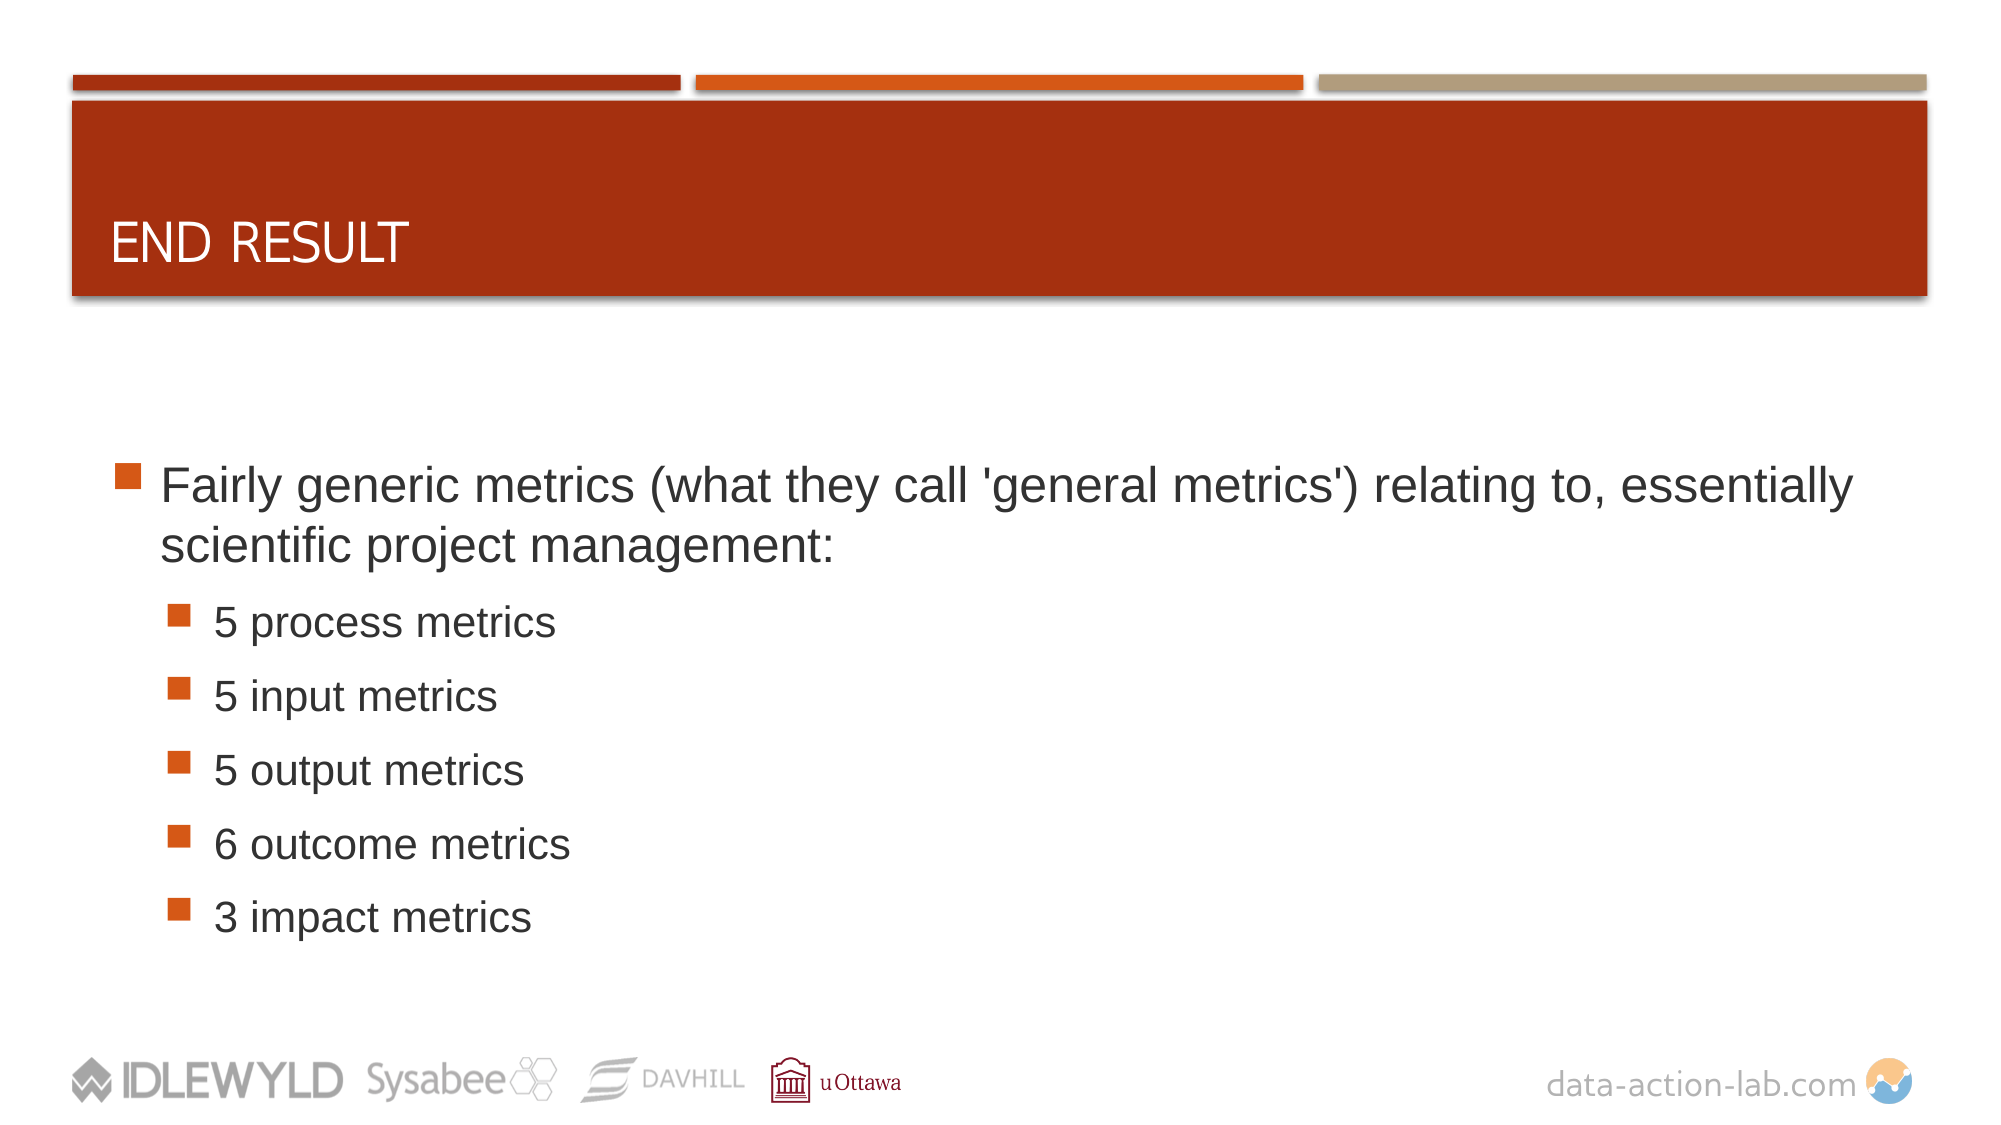

# End Result
Fairly generic metrics (what they call 'general metrics') relating to, essentially scientific project management:
5 process metrics
5 input metrics
5 output metrics
6 outcome metrics
3 impact metrics